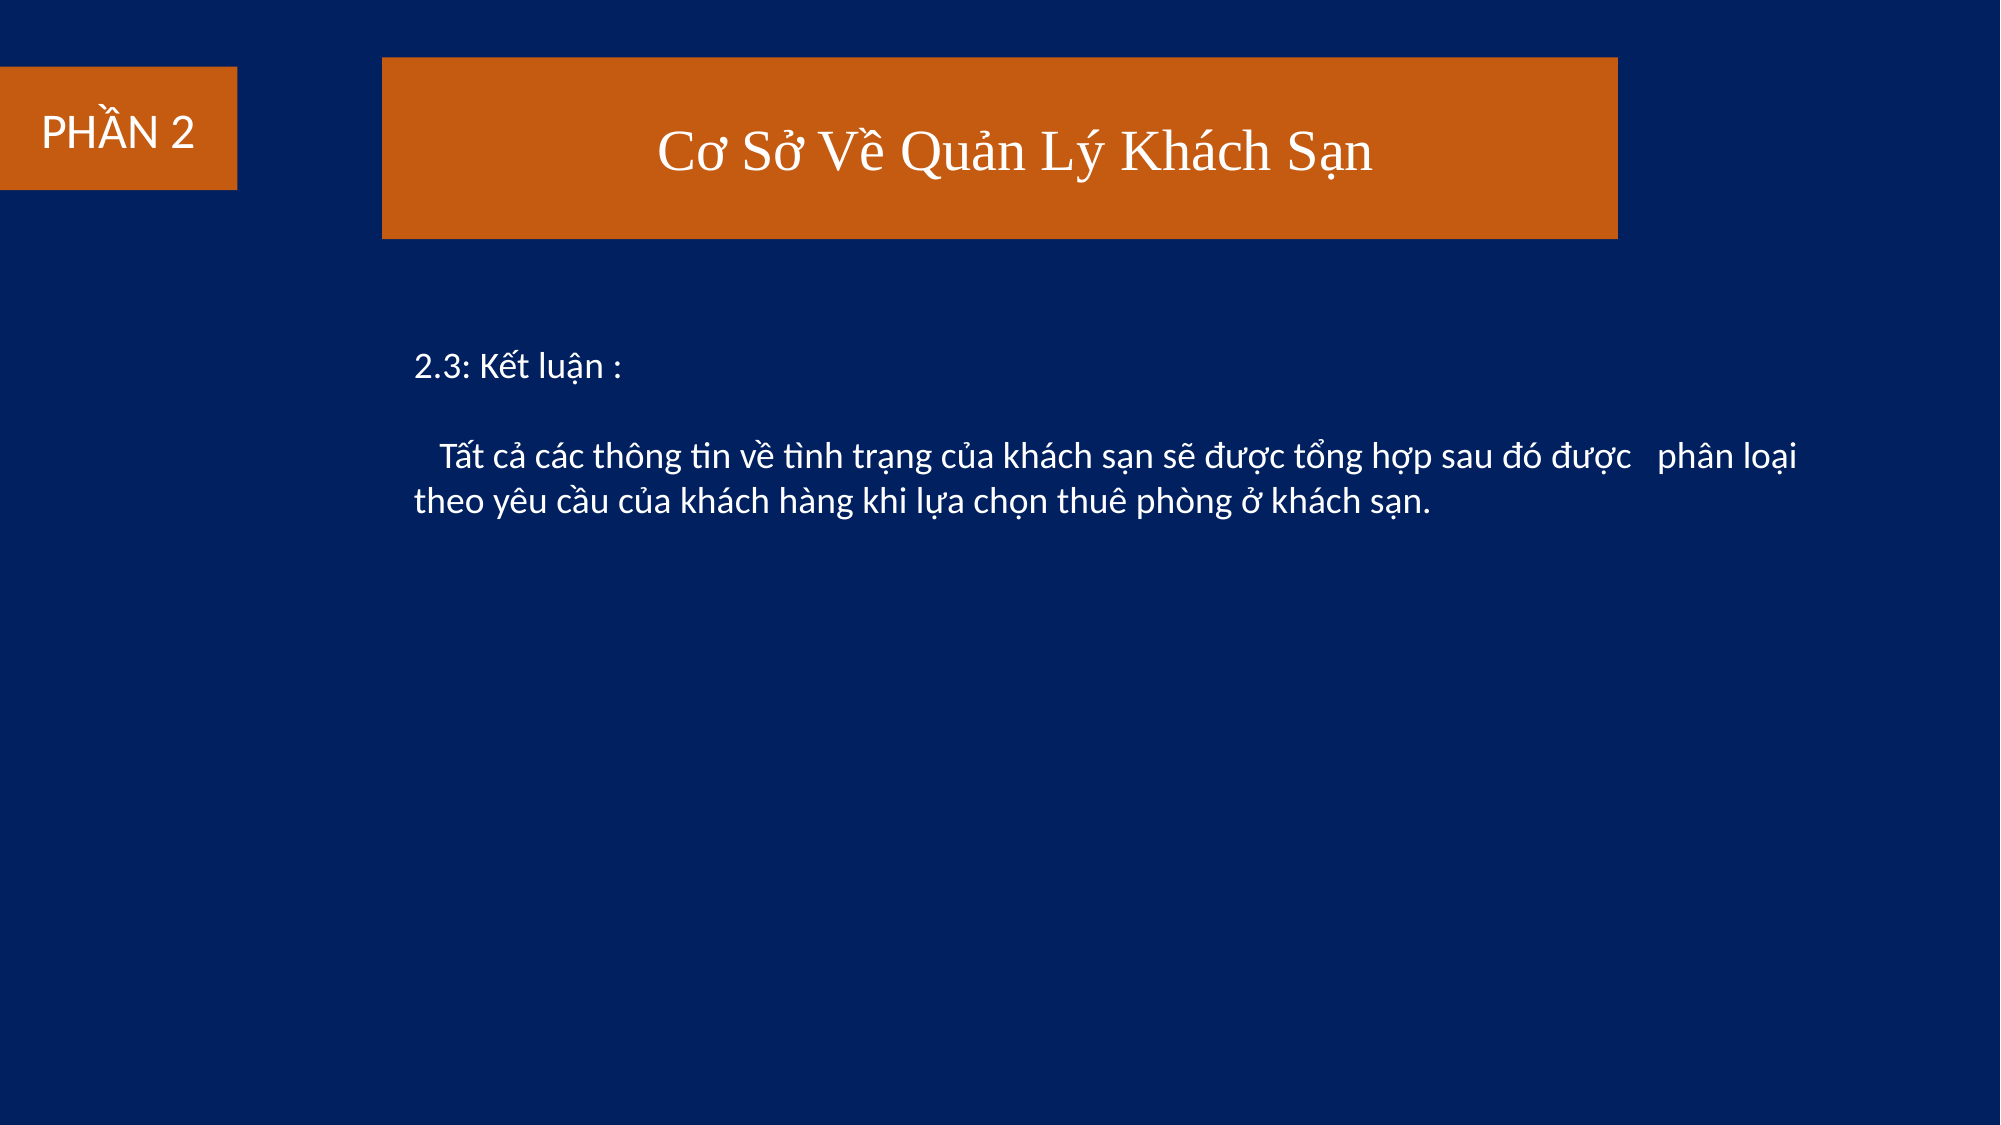

PHẦN 2
Cơ Sở Về Quản Lý Khách Sạn
2.3: Kết luận :

   Tất cả các thông tin về tình trạng của khách sạn sẽ được tổng hợp sau đó được   phân loại theo yêu cầu của khách hàng khi lựa chọn thuê phòng ở khách sạn.